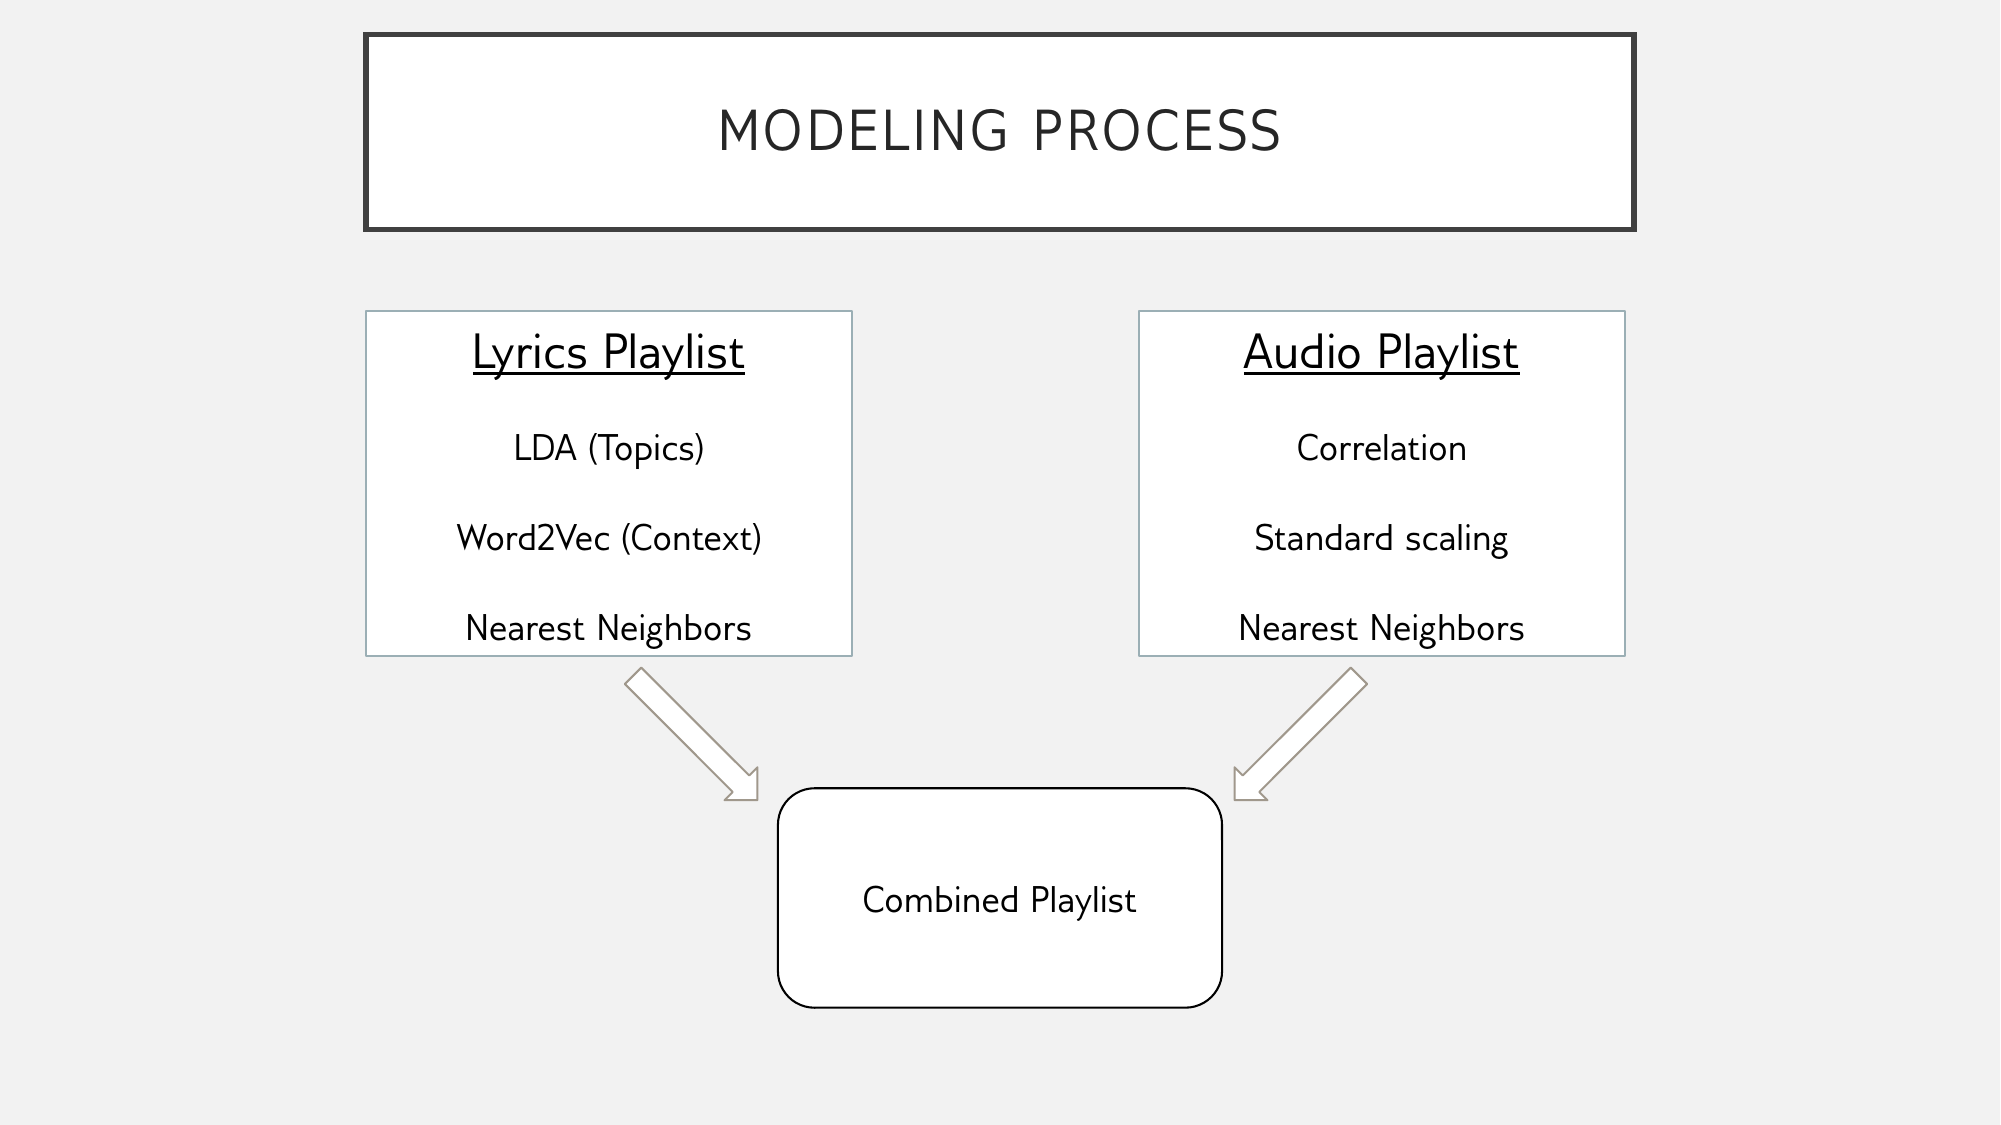

# Modeling process
Lyrics Playlist

LDA (Topics)

Word2Vec (Context)

Nearest Neighbors
Audio Playlist

Correlation

Standard scaling

Nearest Neighbors

Combined Playlist